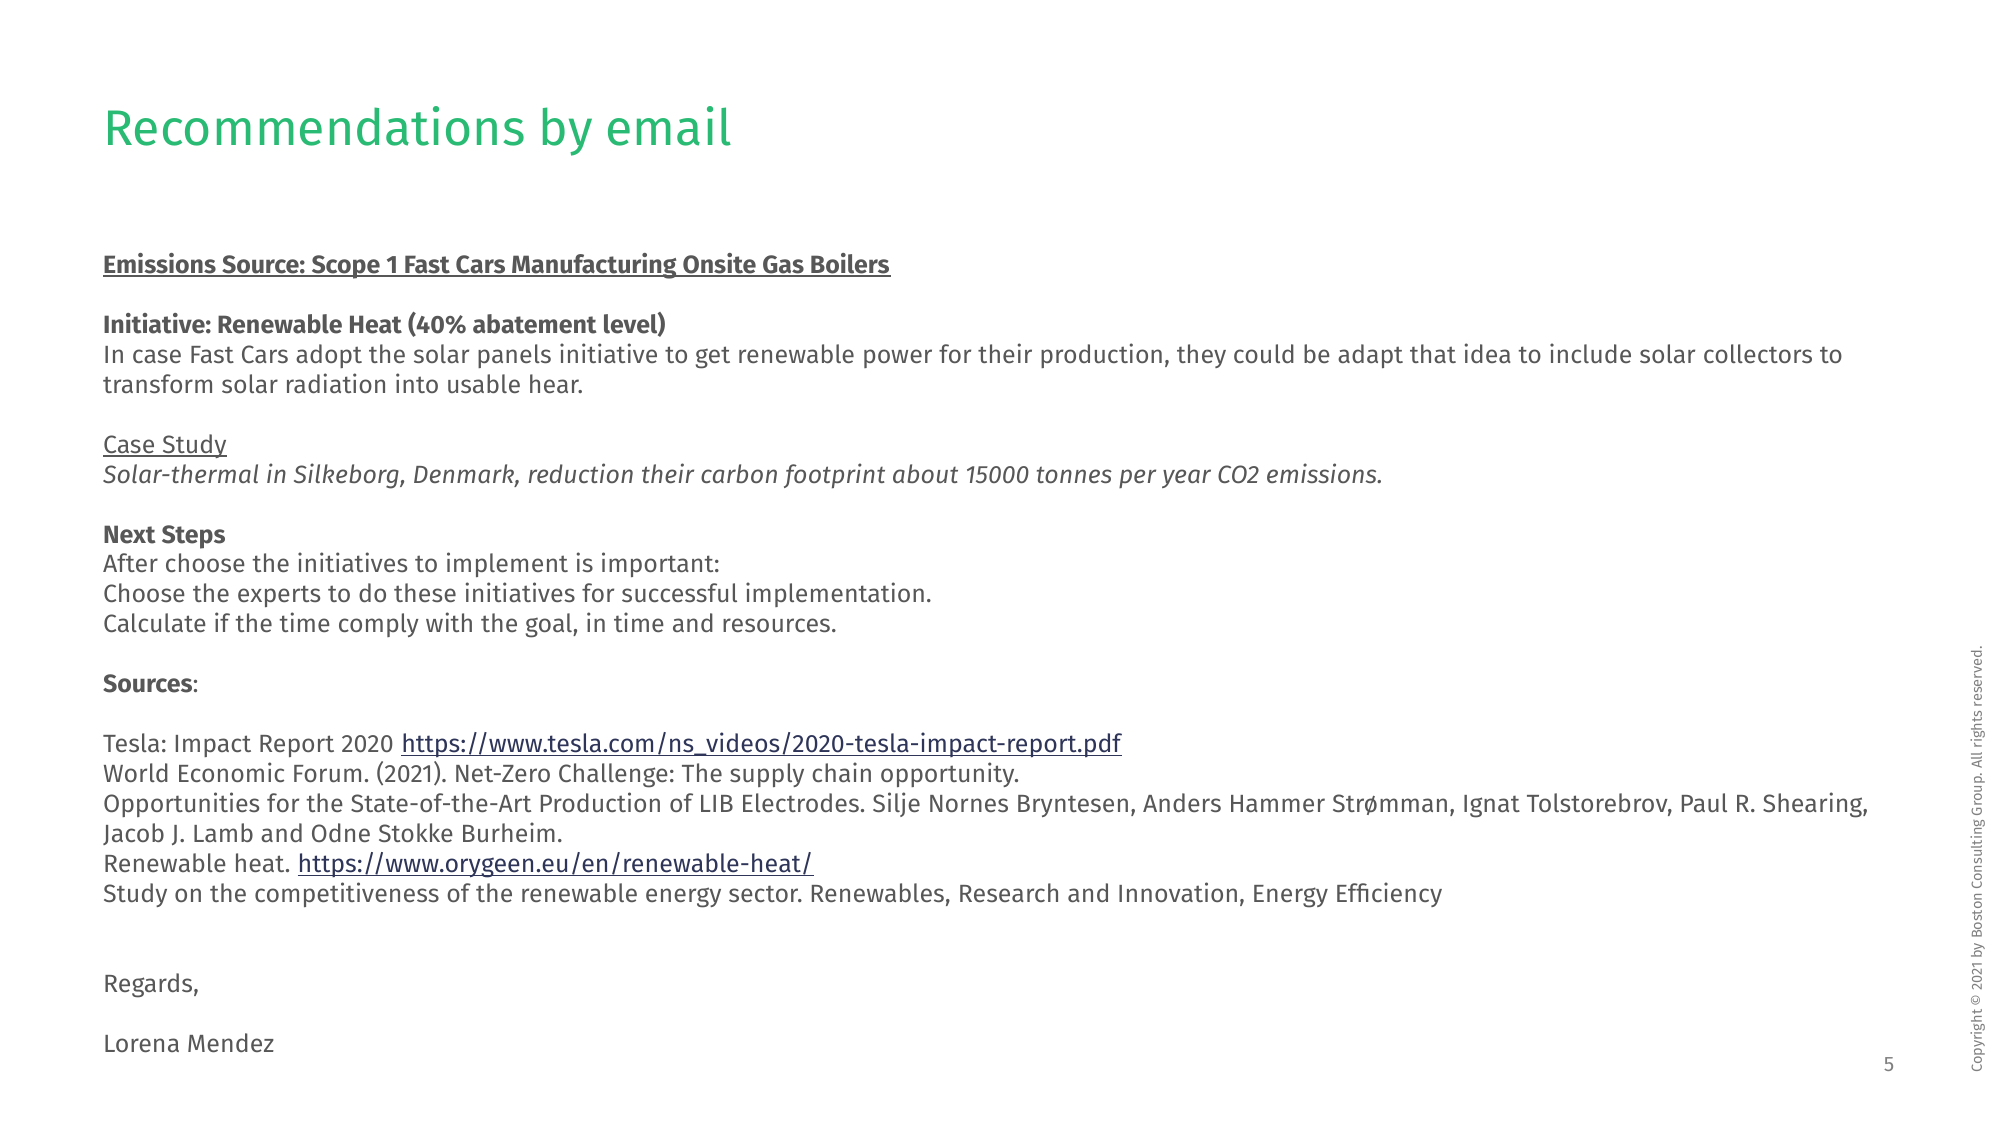

# Recommendations by email
Emissions Source: Scope 1 Fast Cars Manufacturing Onsite Gas Boilers

Initiative: Renewable Heat (40% abatement level)
In case Fast Cars adopt the solar panels initiative to get renewable power for their production, they could be adapt that idea to include solar collectors to transform solar radiation into usable hear.

Case Study
Solar-thermal in Silkeborg, Denmark, reduction their carbon footprint about 15000 tonnes per year CO2 emissions.

Next Steps
After choose the initiatives to implement is important:
Choose the experts to do these initiatives for successful implementation.
Calculate if the time comply with the goal, in time and resources.

Sources:

Tesla: Impact Report 2020 https://www.tesla.com/ns_videos/2020-tesla-impact-report.pdf
World Economic Forum. (2021). Net-Zero Challenge: The supply chain opportunity.
Opportunities for the State-of-the-Art Production of LIB Electrodes. Silje Nornes Bryntesen, Anders Hammer Strømman, Ignat Tolstorebrov, Paul R. Shearing, Jacob J. Lamb and Odne Stokke Burheim.
Renewable heat. https://www.orygeen.eu/en/renewable-heat/
Study on the competitiveness of the renewable energy sector. Renewables, Research and Innovation, Energy Efficiency

Regards,

Lorena Mendez